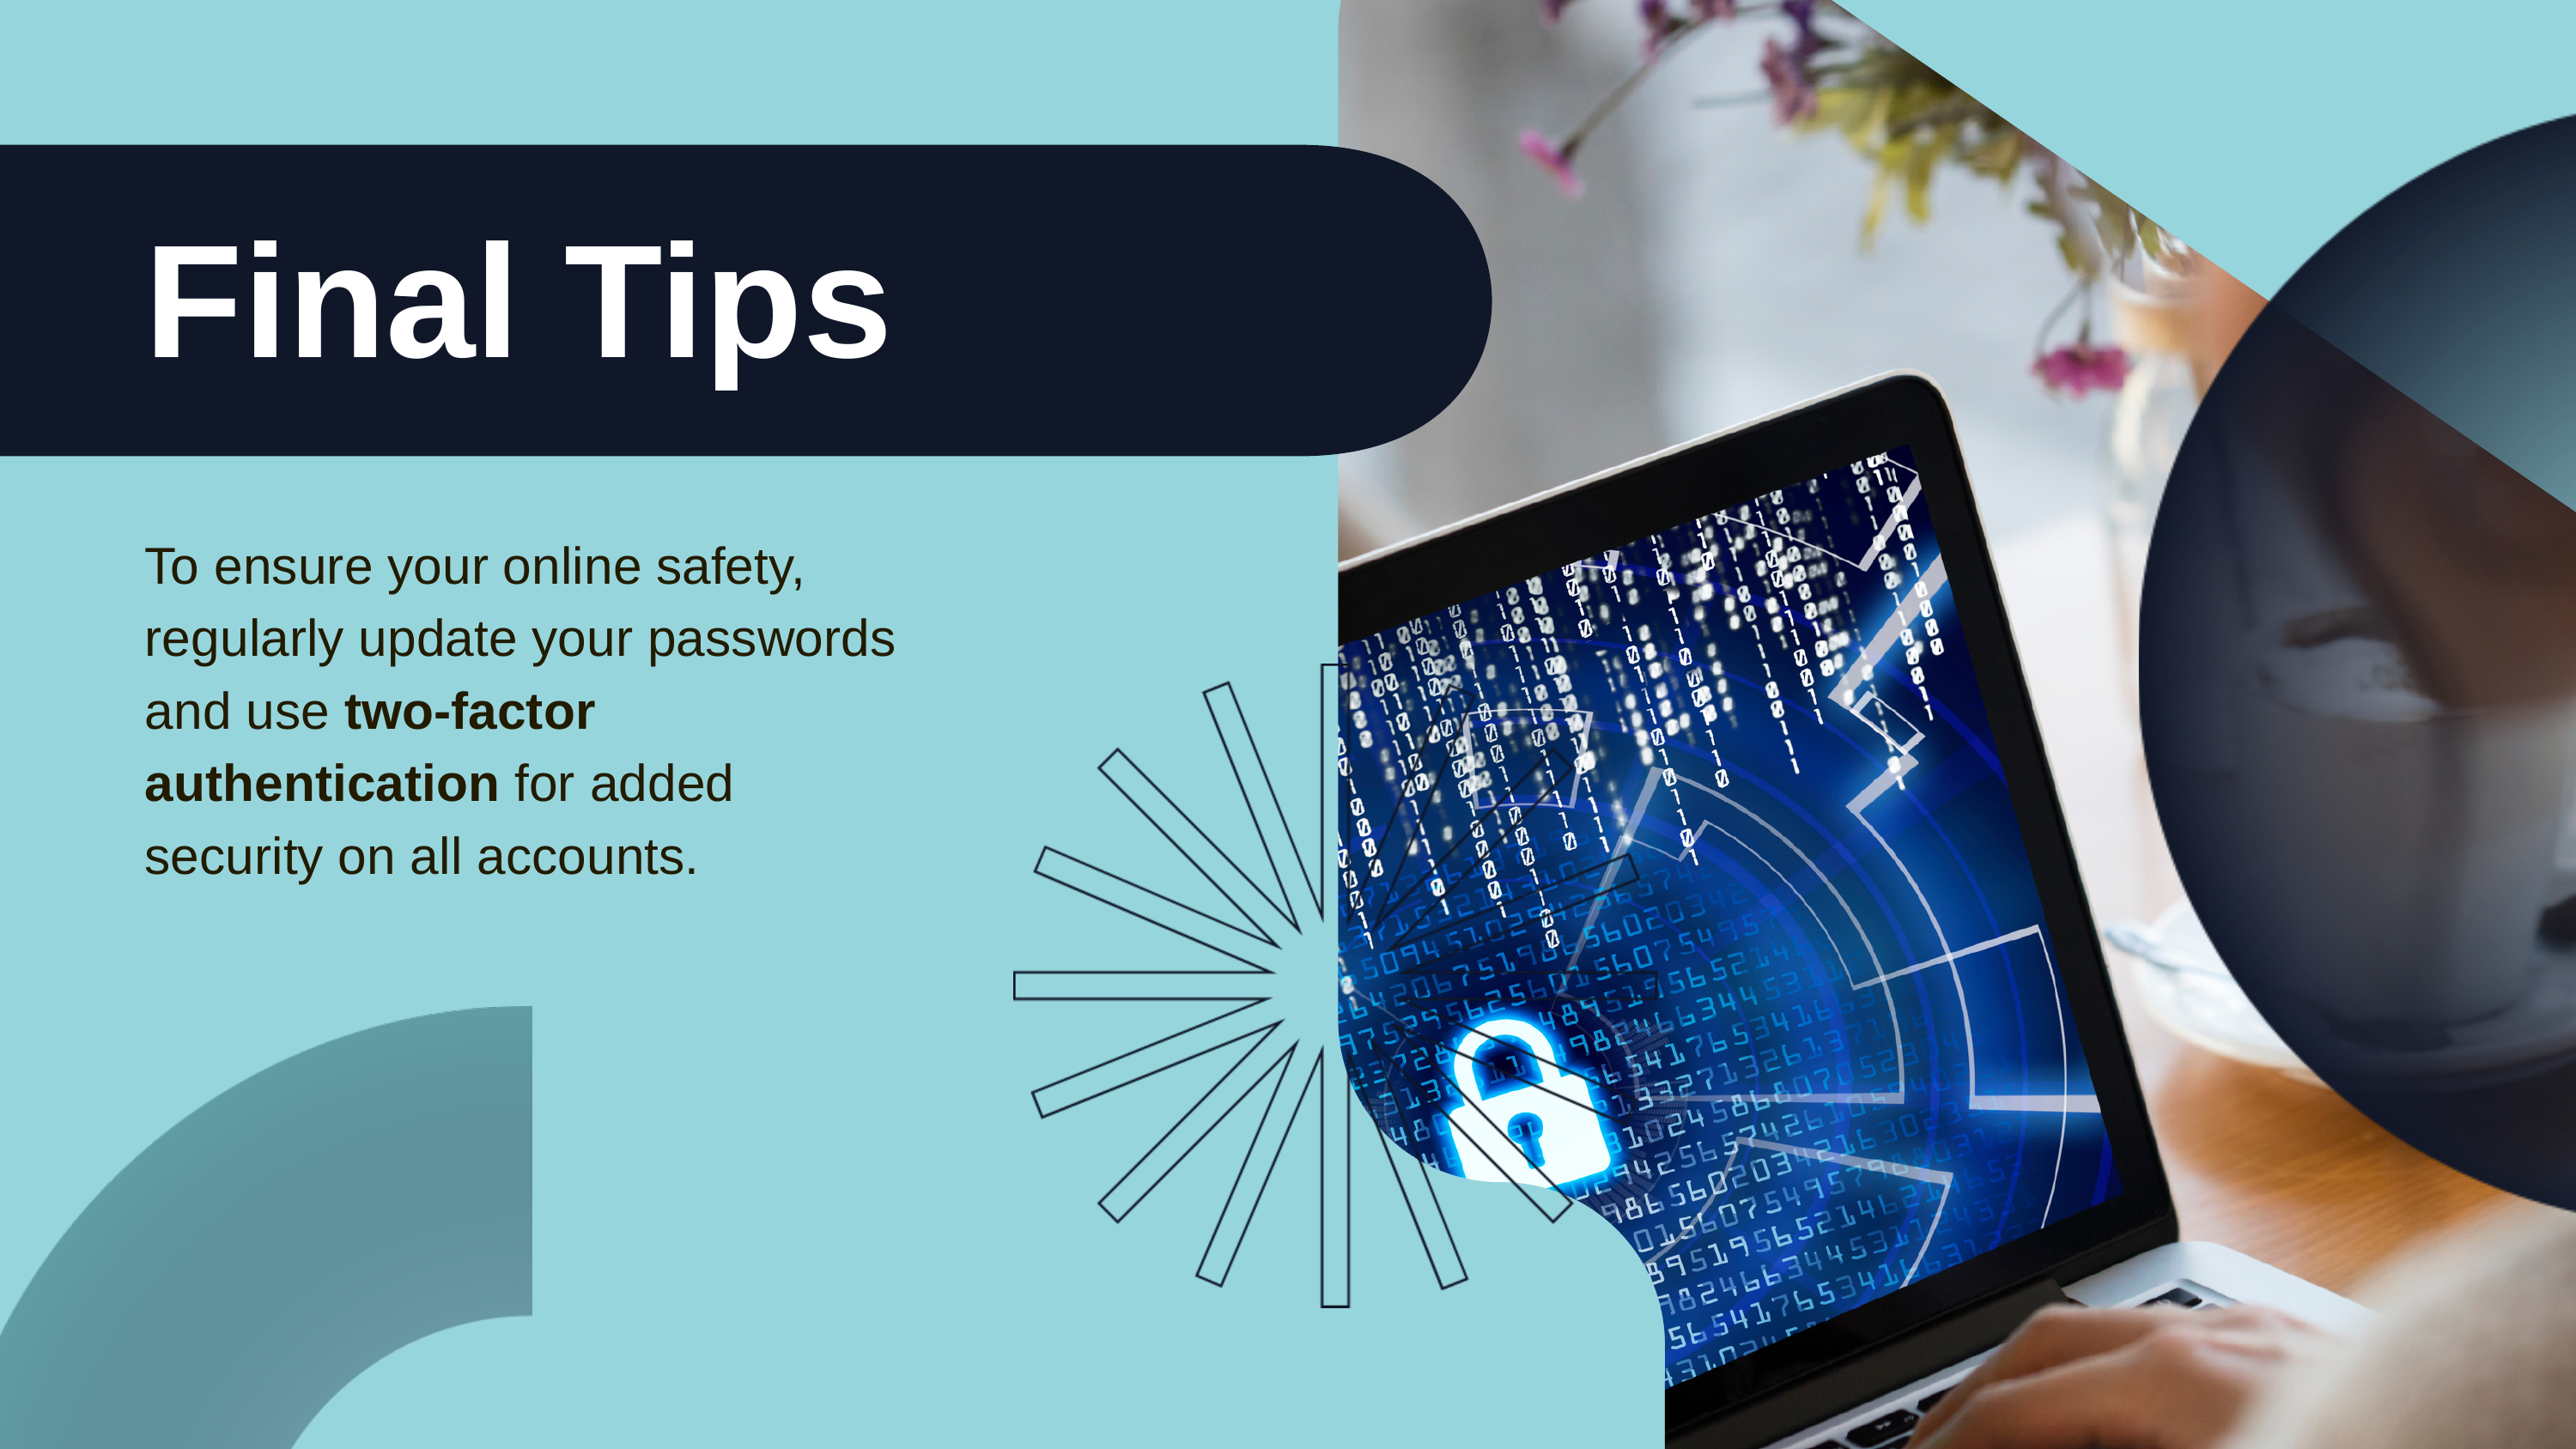

Final Tips
To ensure your online safety, regularly update your passwords and use two-factor authentication for added security on all accounts.